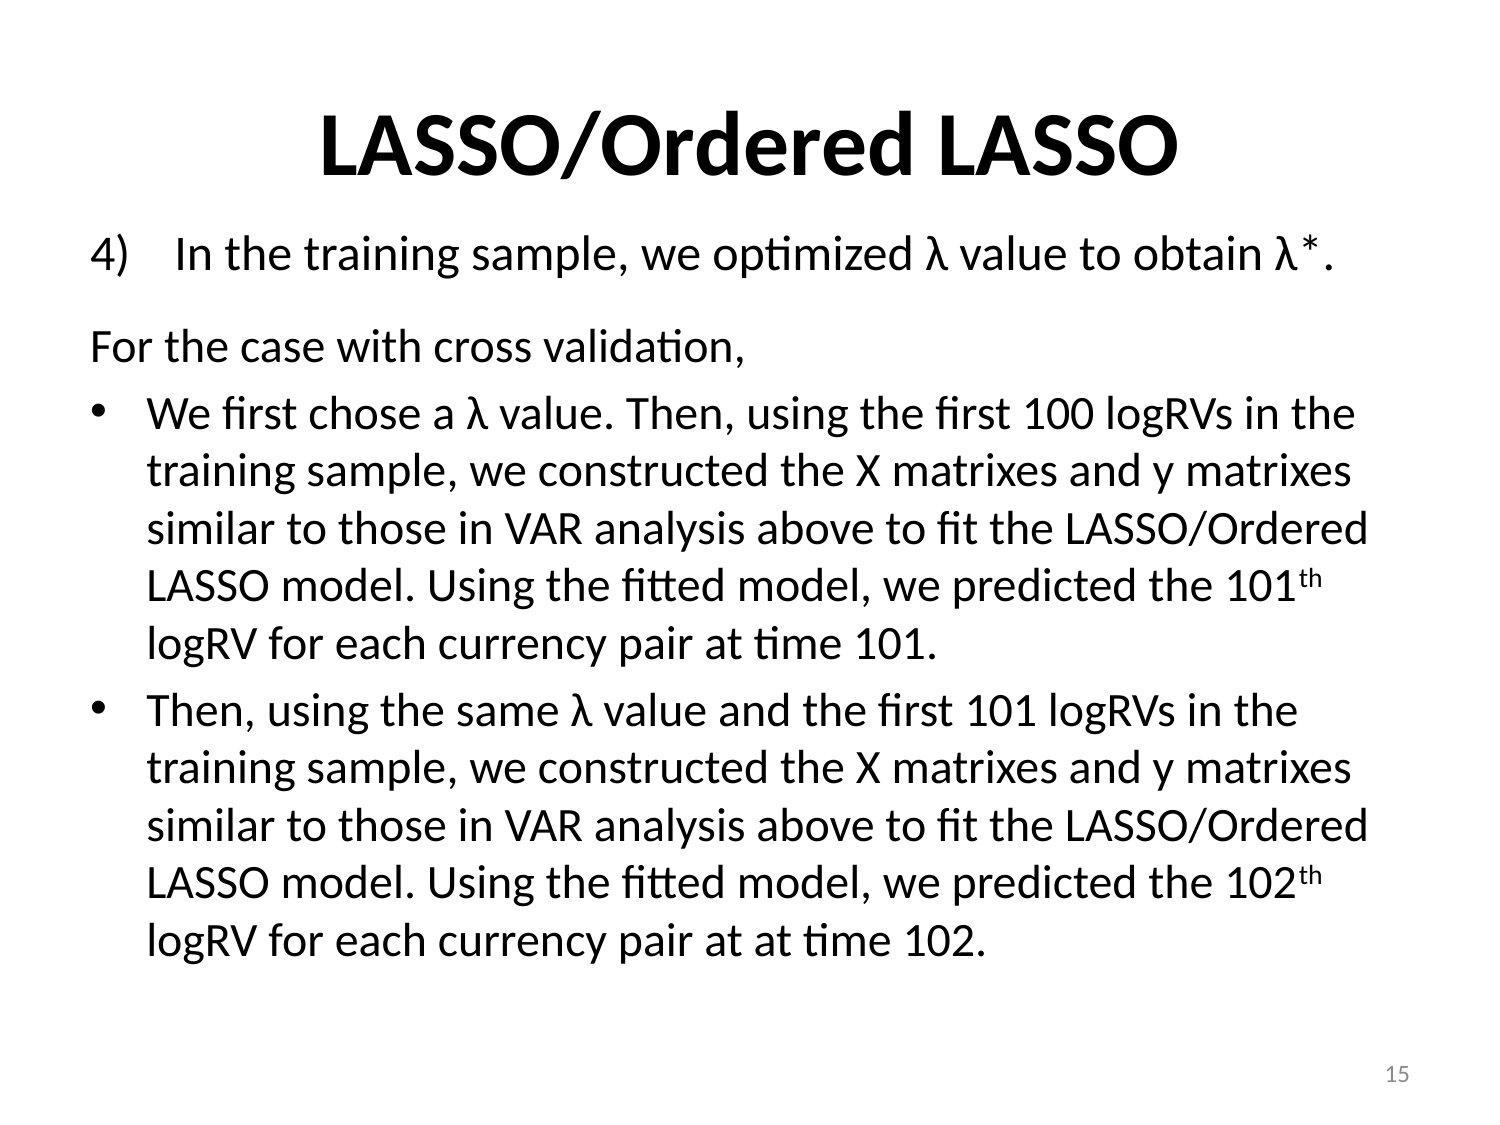

# LASSO/Ordered LASSO
In the training sample, we optimized λ value to obtain λ*.
For the case with cross validation,
We first chose a λ value. Then, using the first 100 logRVs in the training sample, we constructed the X matrixes and y matrixes similar to those in VAR analysis above to fit the LASSO/Ordered LASSO model. Using the fitted model, we predicted the 101th logRV for each currency pair at time 101.
Then, using the same λ value and the first 101 logRVs in the training sample, we constructed the X matrixes and y matrixes similar to those in VAR analysis above to fit the LASSO/Ordered LASSO model. Using the fitted model, we predicted the 102th logRV for each currency pair at at time 102.
15